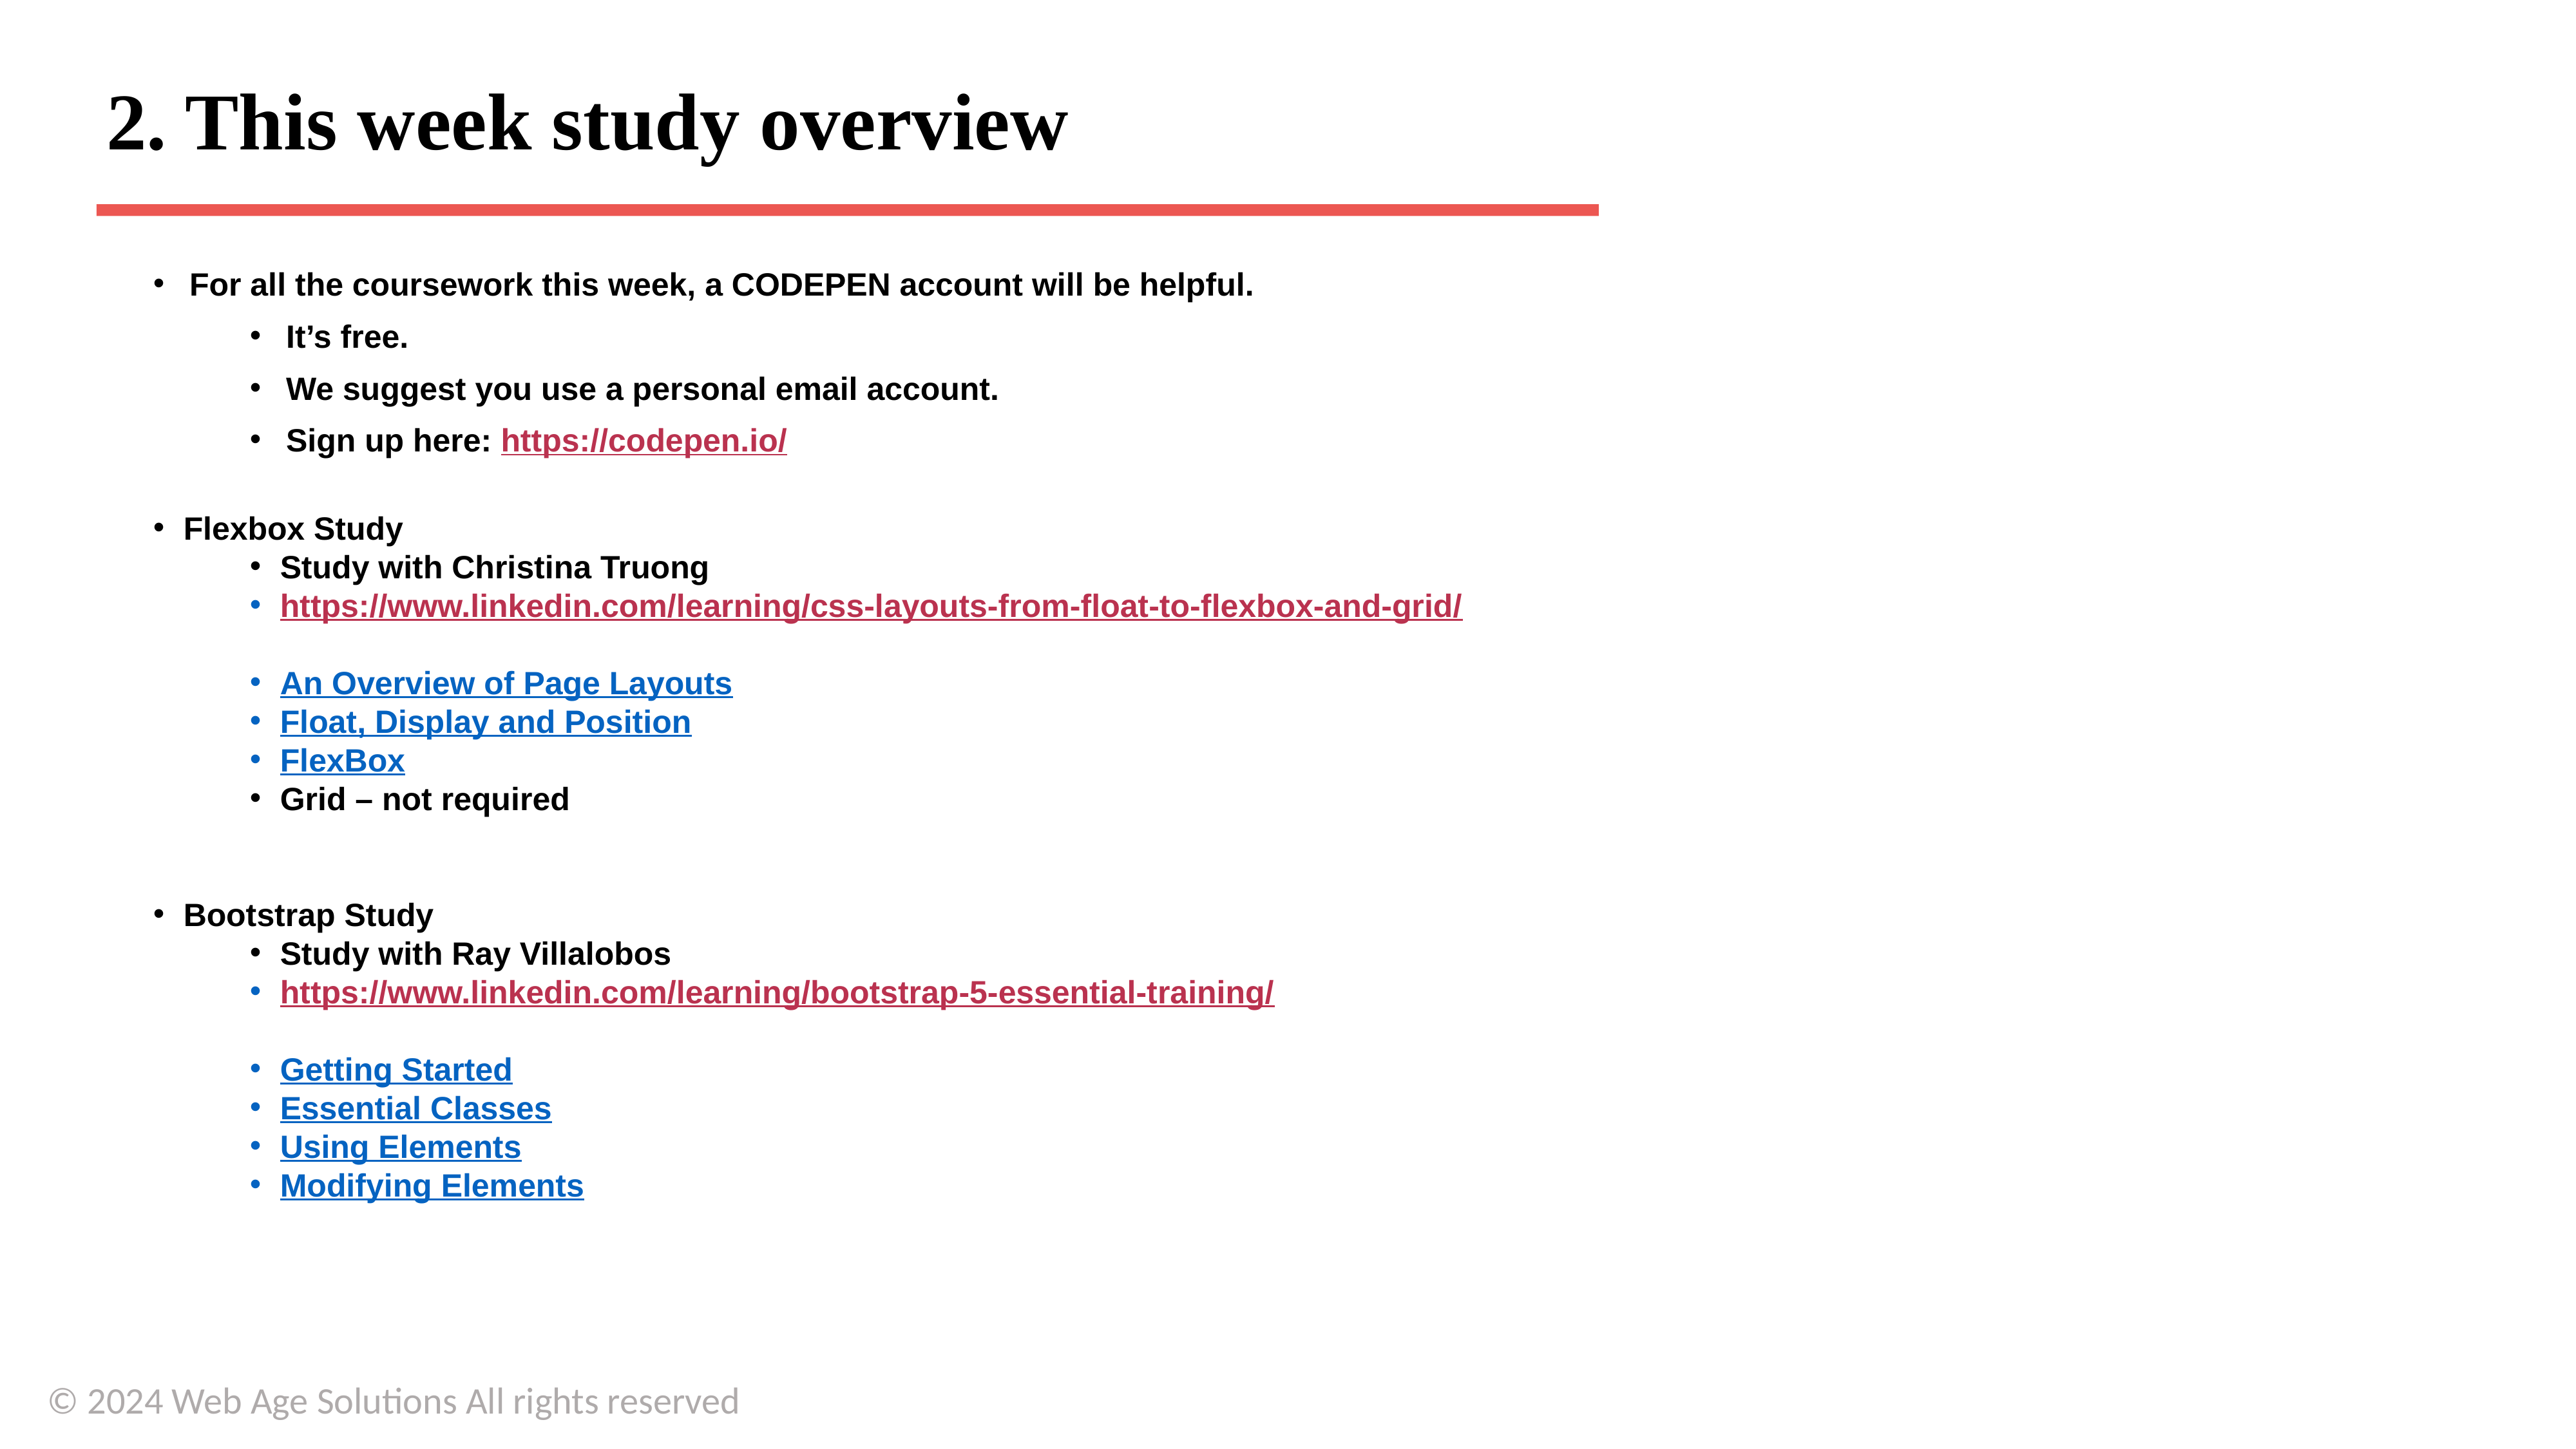

# 2. This week study overview

For all the coursework this week, a CODEPEN account will be helpful.
It’s free.
We suggest you use a personal email account.
Sign up here: https://codepen.io/

Flexbox Study
Study with Christina Truong
https://www.linkedin.com/learning/css-layouts-from-float-to-flexbox-and-grid/

An Overview of Page Layouts
Float, Display and Position
FlexBox
Grid – not required

Bootstrap Study
Study with Ray Villalobos
https://www.linkedin.com/learning/bootstrap-5-essential-training/

Getting Started
Essential Classes
Using Elements
Modifying Elements

© 2024 Web Age Solutions All rights reserved